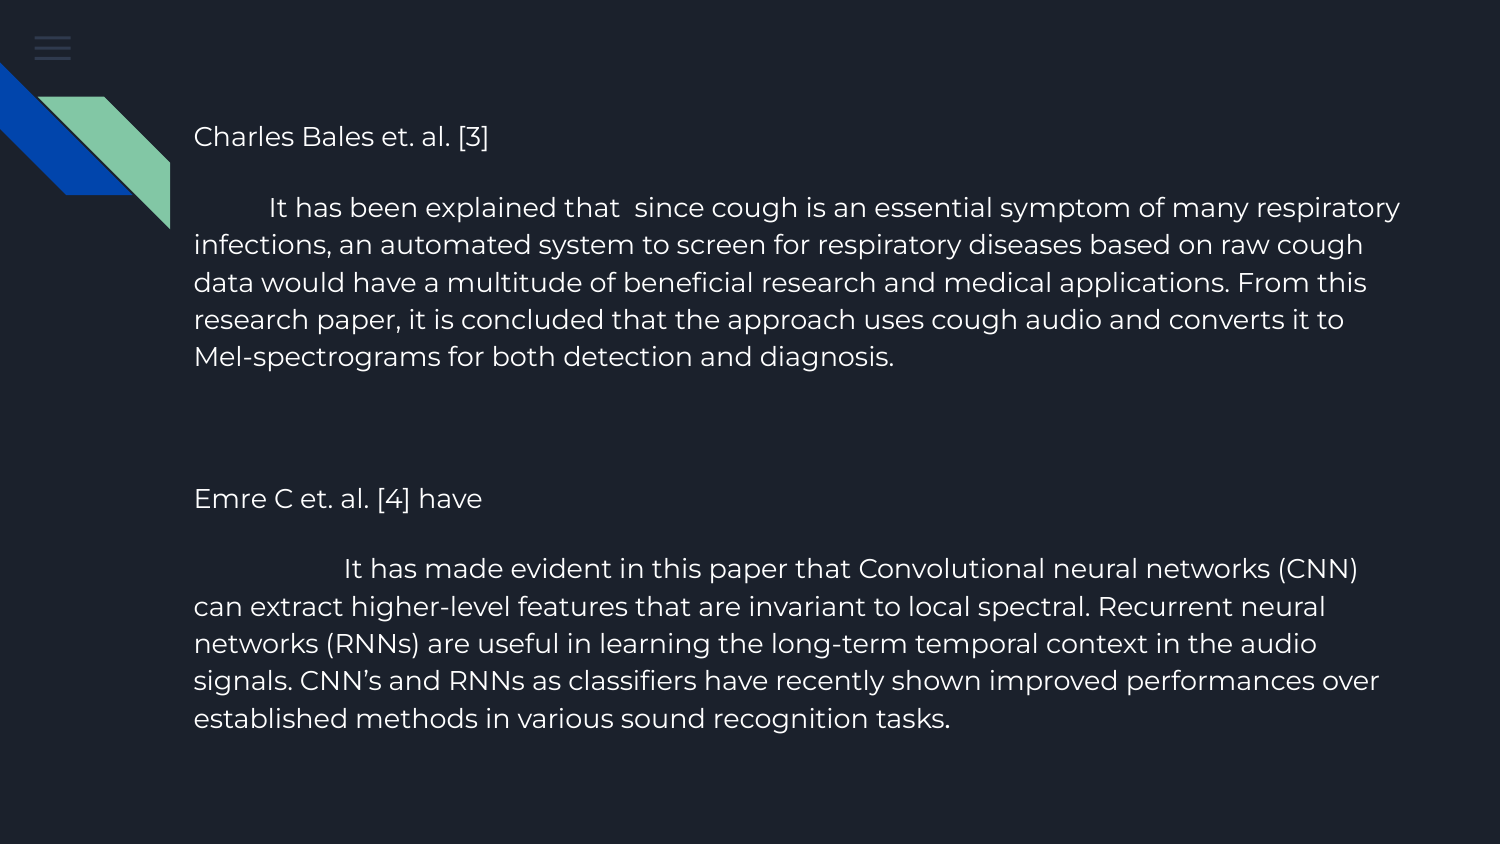

Charles Bales et. al. [3]
It has been explained that  since cough is an essential symptom of many respiratory infections, an automated system to screen for respiratory diseases based on raw cough data would have a multitude of beneficial research and medical applications. From this research paper, it is concluded that the approach uses cough audio and converts it to Mel-spectrograms for both detection and diagnosis.

Emre C et. al. [4] have
	It has made evident in this paper that Convolutional neural networks (CNN) can extract higher-level features that are invariant to local spectral. Recurrent neural networks (RNNs) are useful in learning the long-term temporal context in the audio signals. CNN’s and RNNs as classifiers have recently shown improved performances over established methods in various sound recognition tasks.